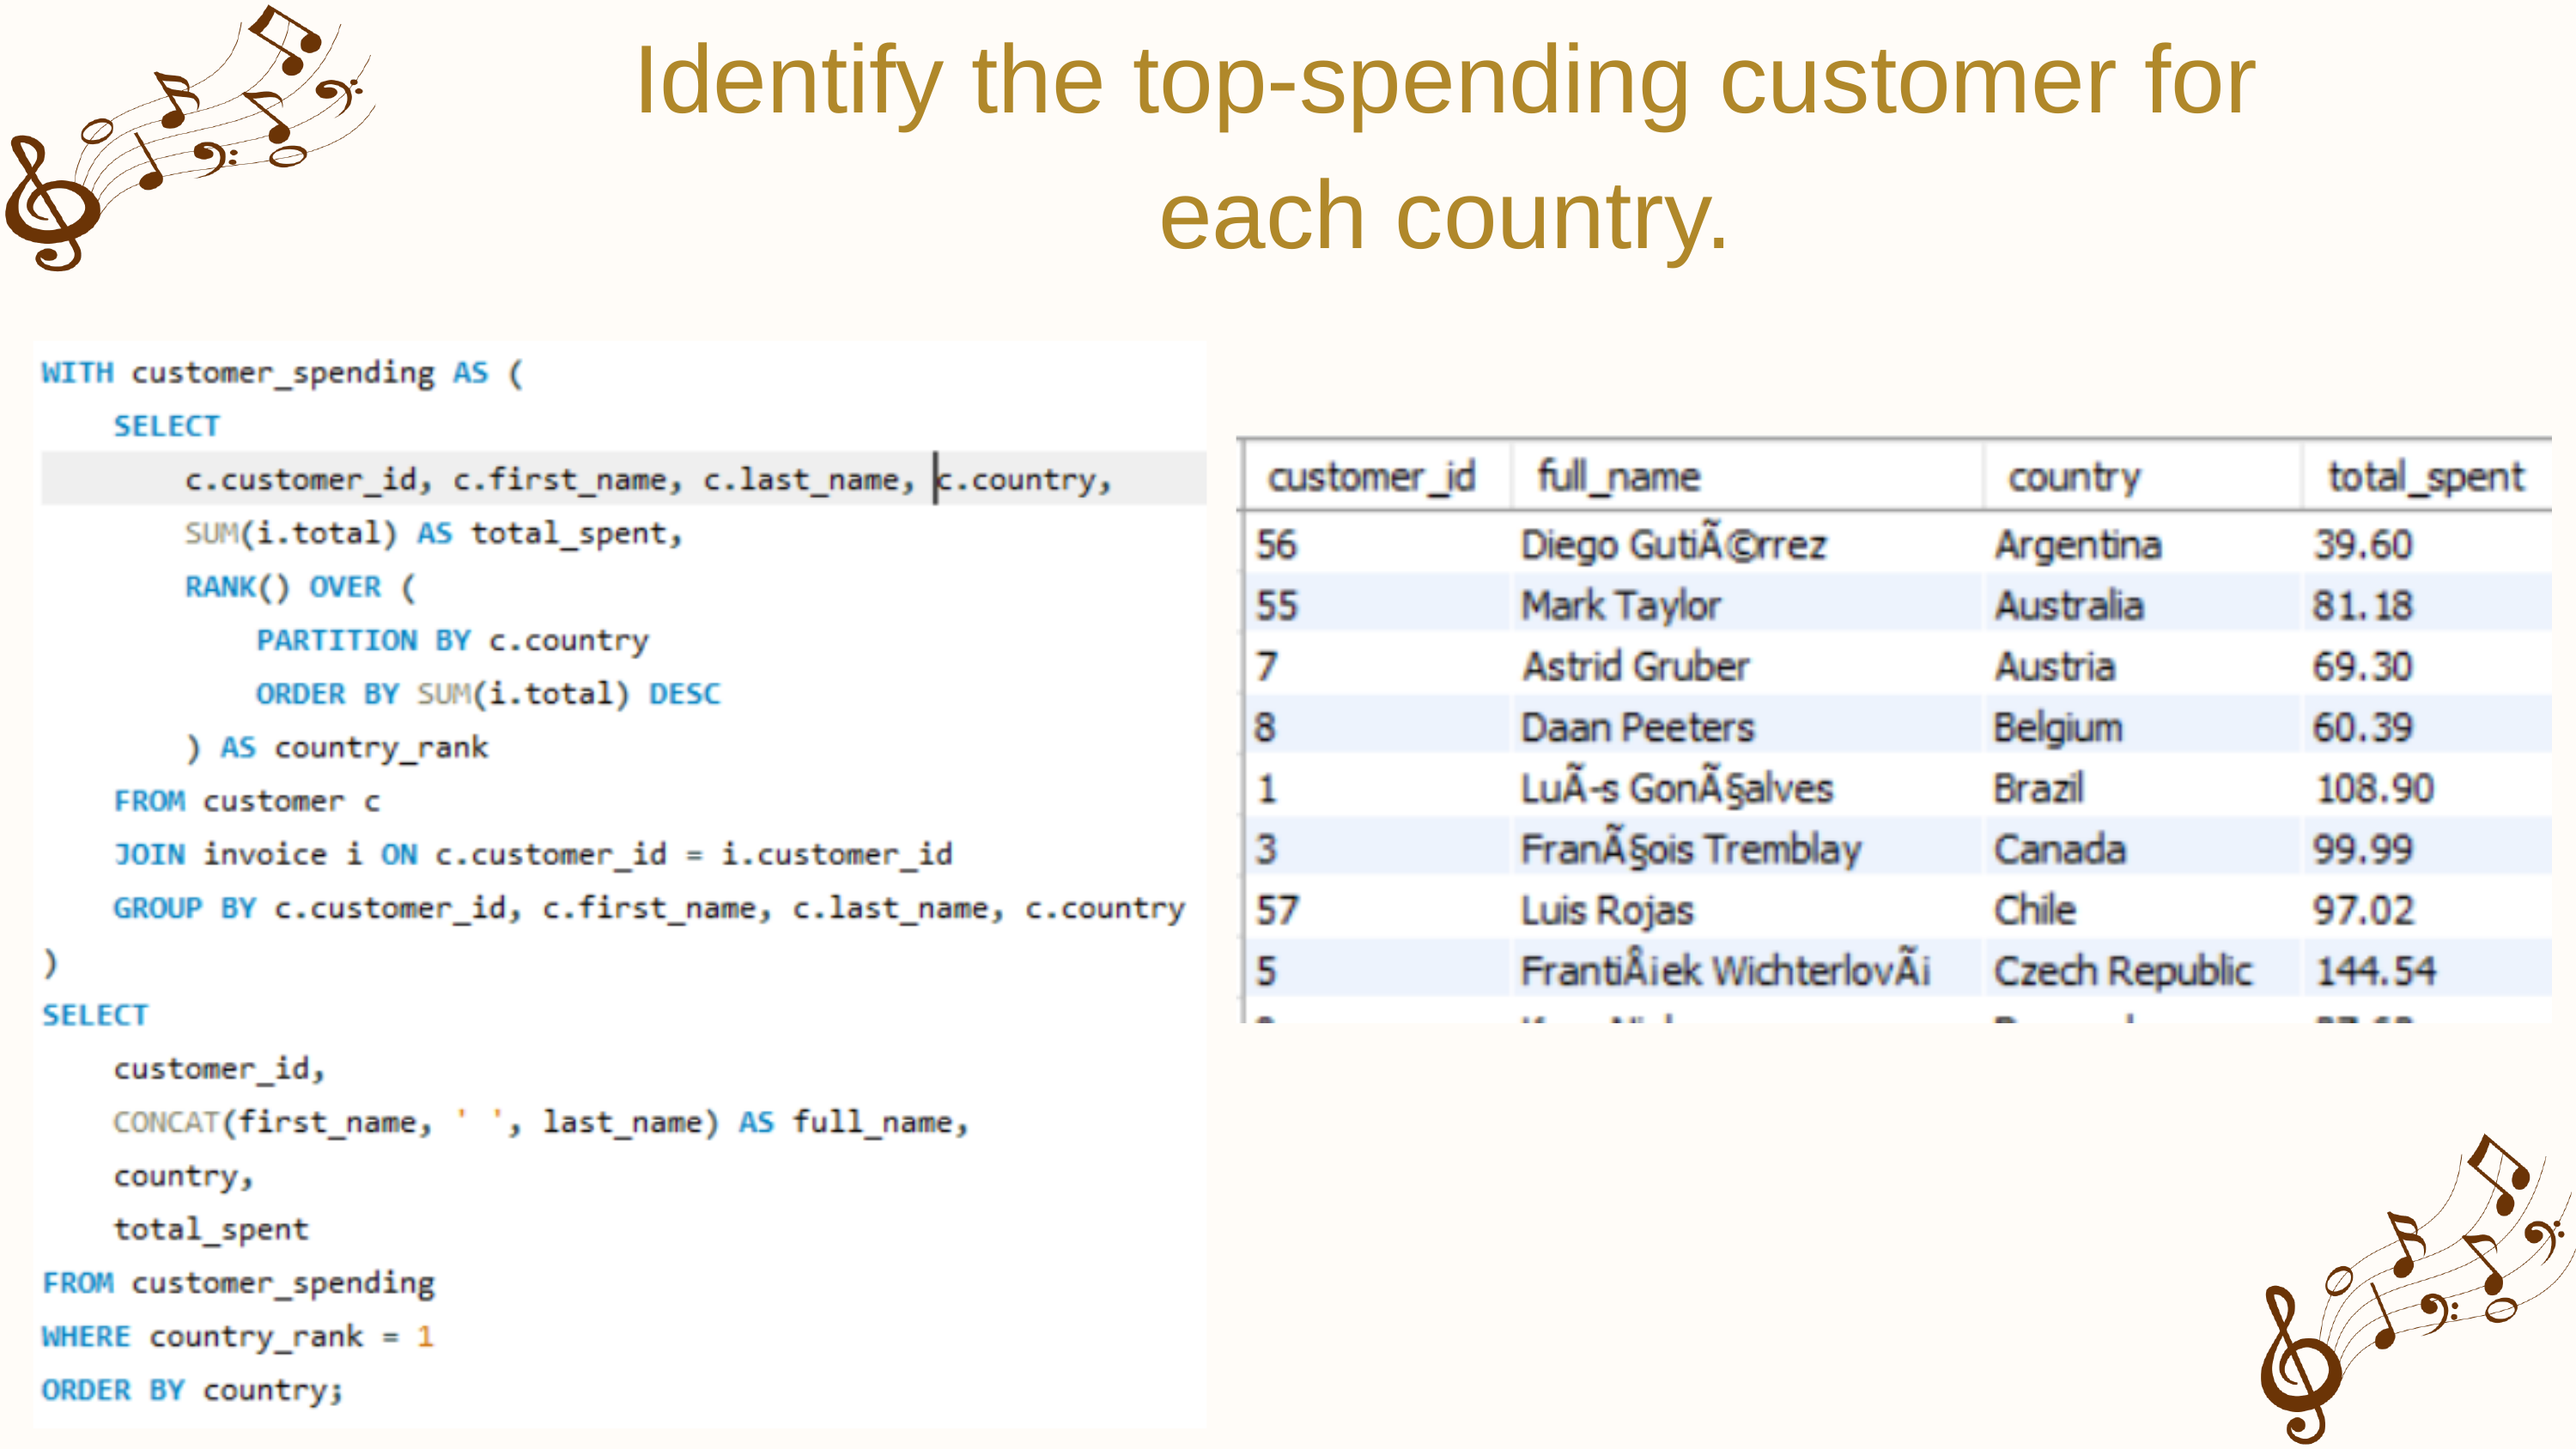

Identify the top-spending customer for each country.